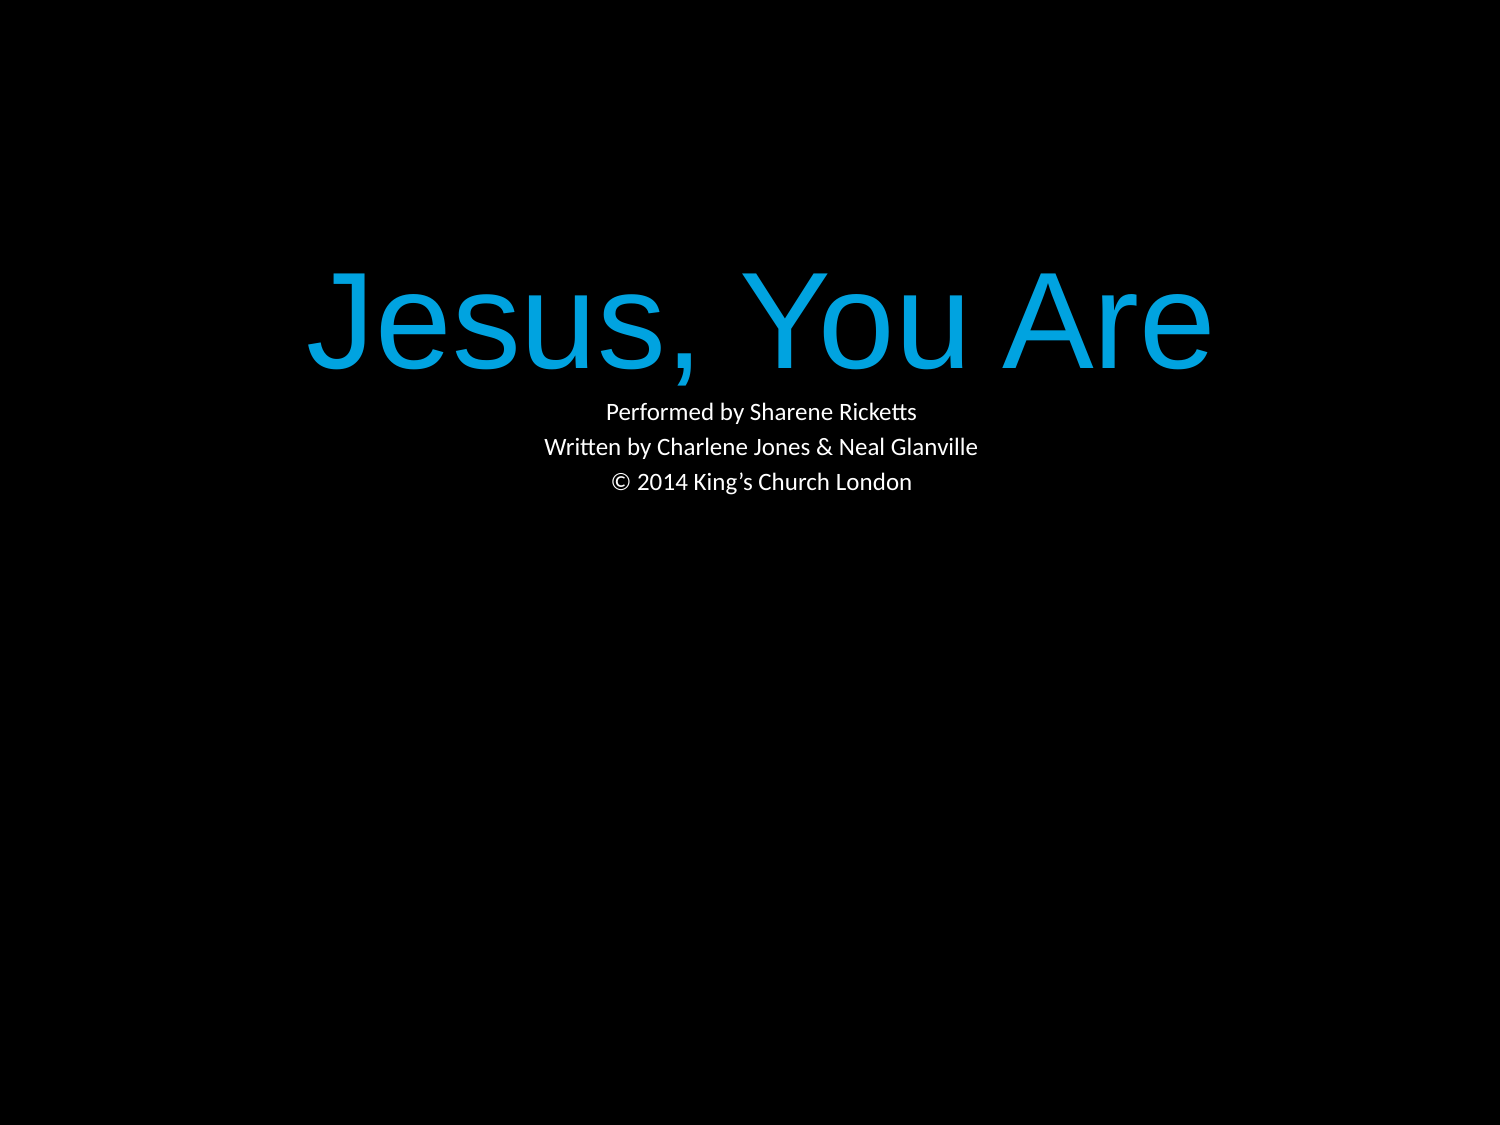

Jesus, You Are
Performed by Sharene Ricketts
Written by Charlene Jones & Neal Glanville
© 2014 King’s Church London